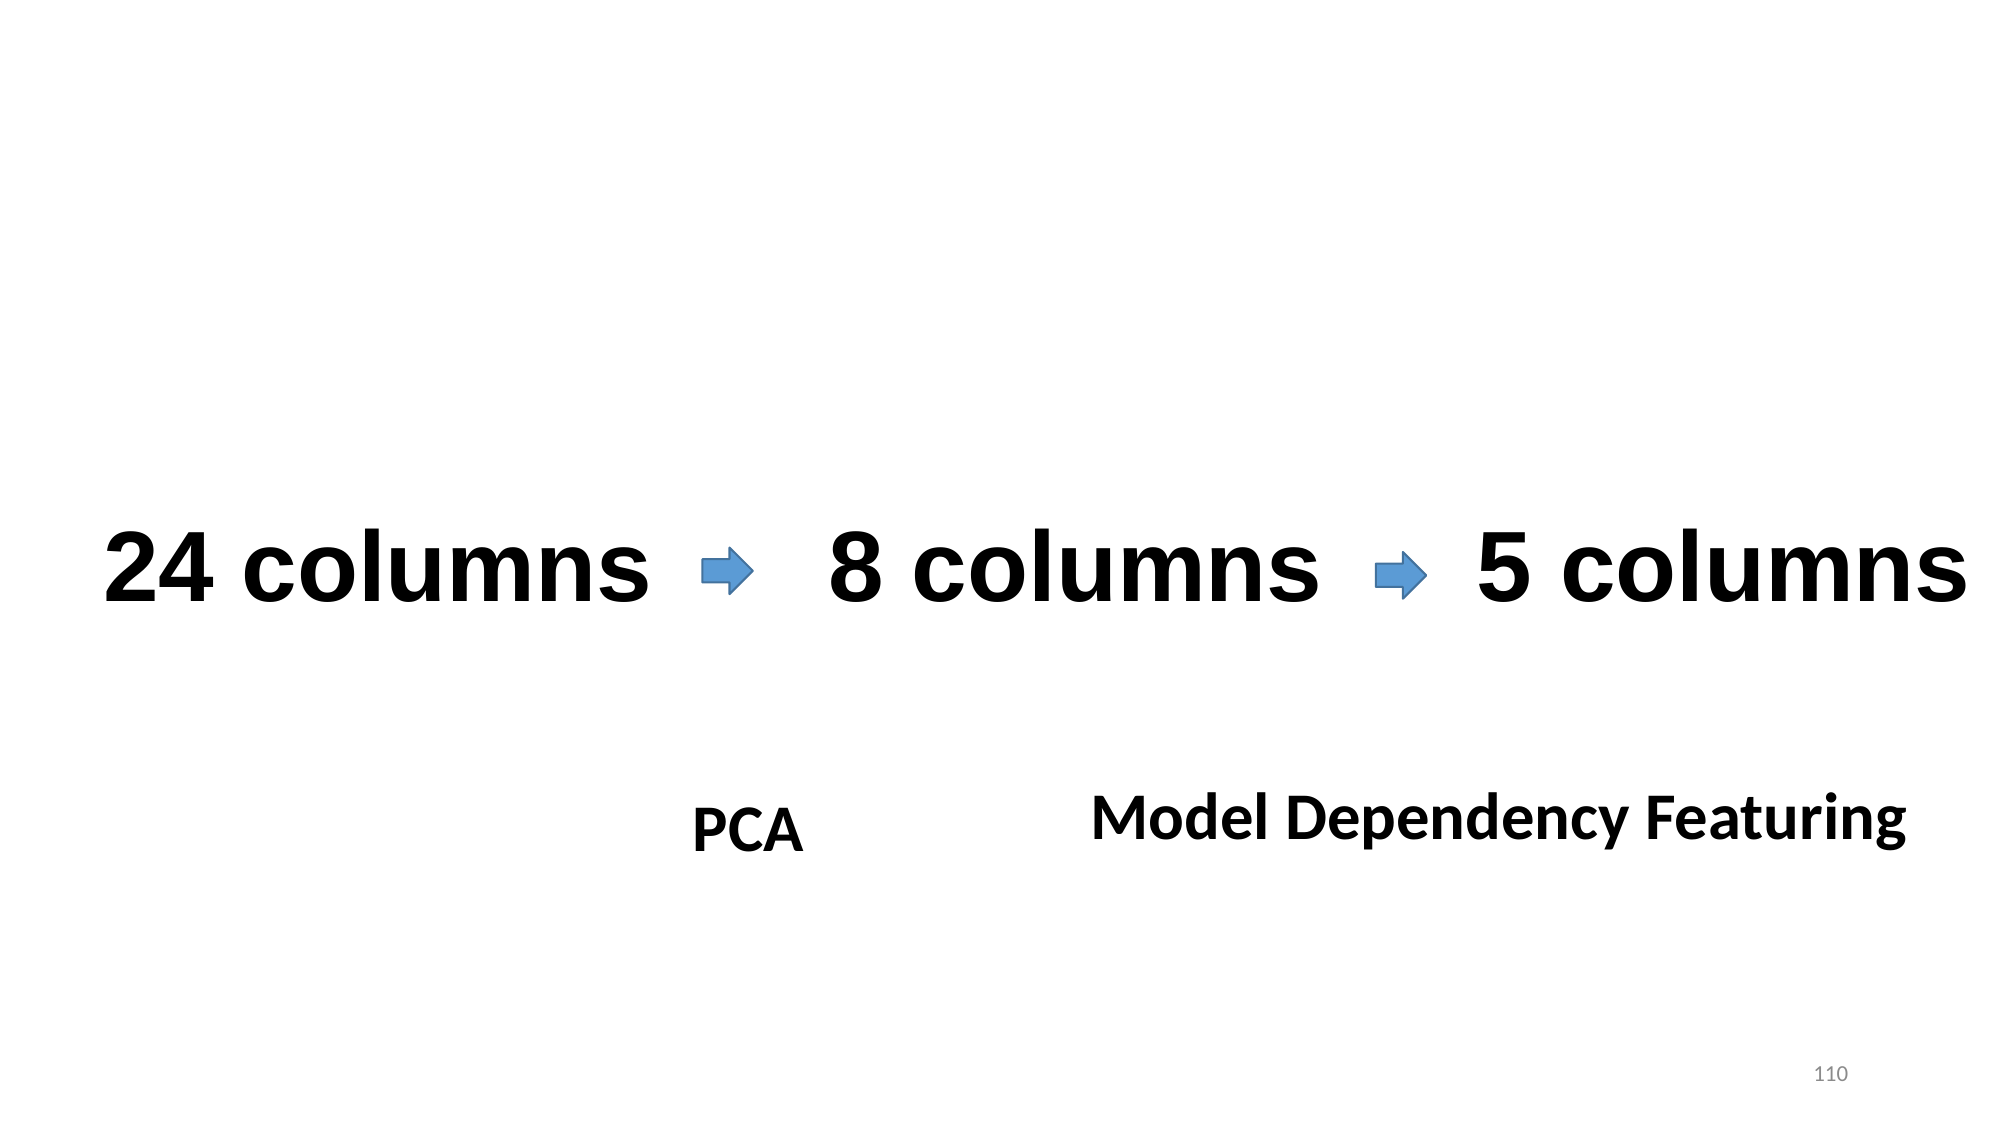

24 columns
8 columns
5 columns

Model Dependency Featuring
PCA
110